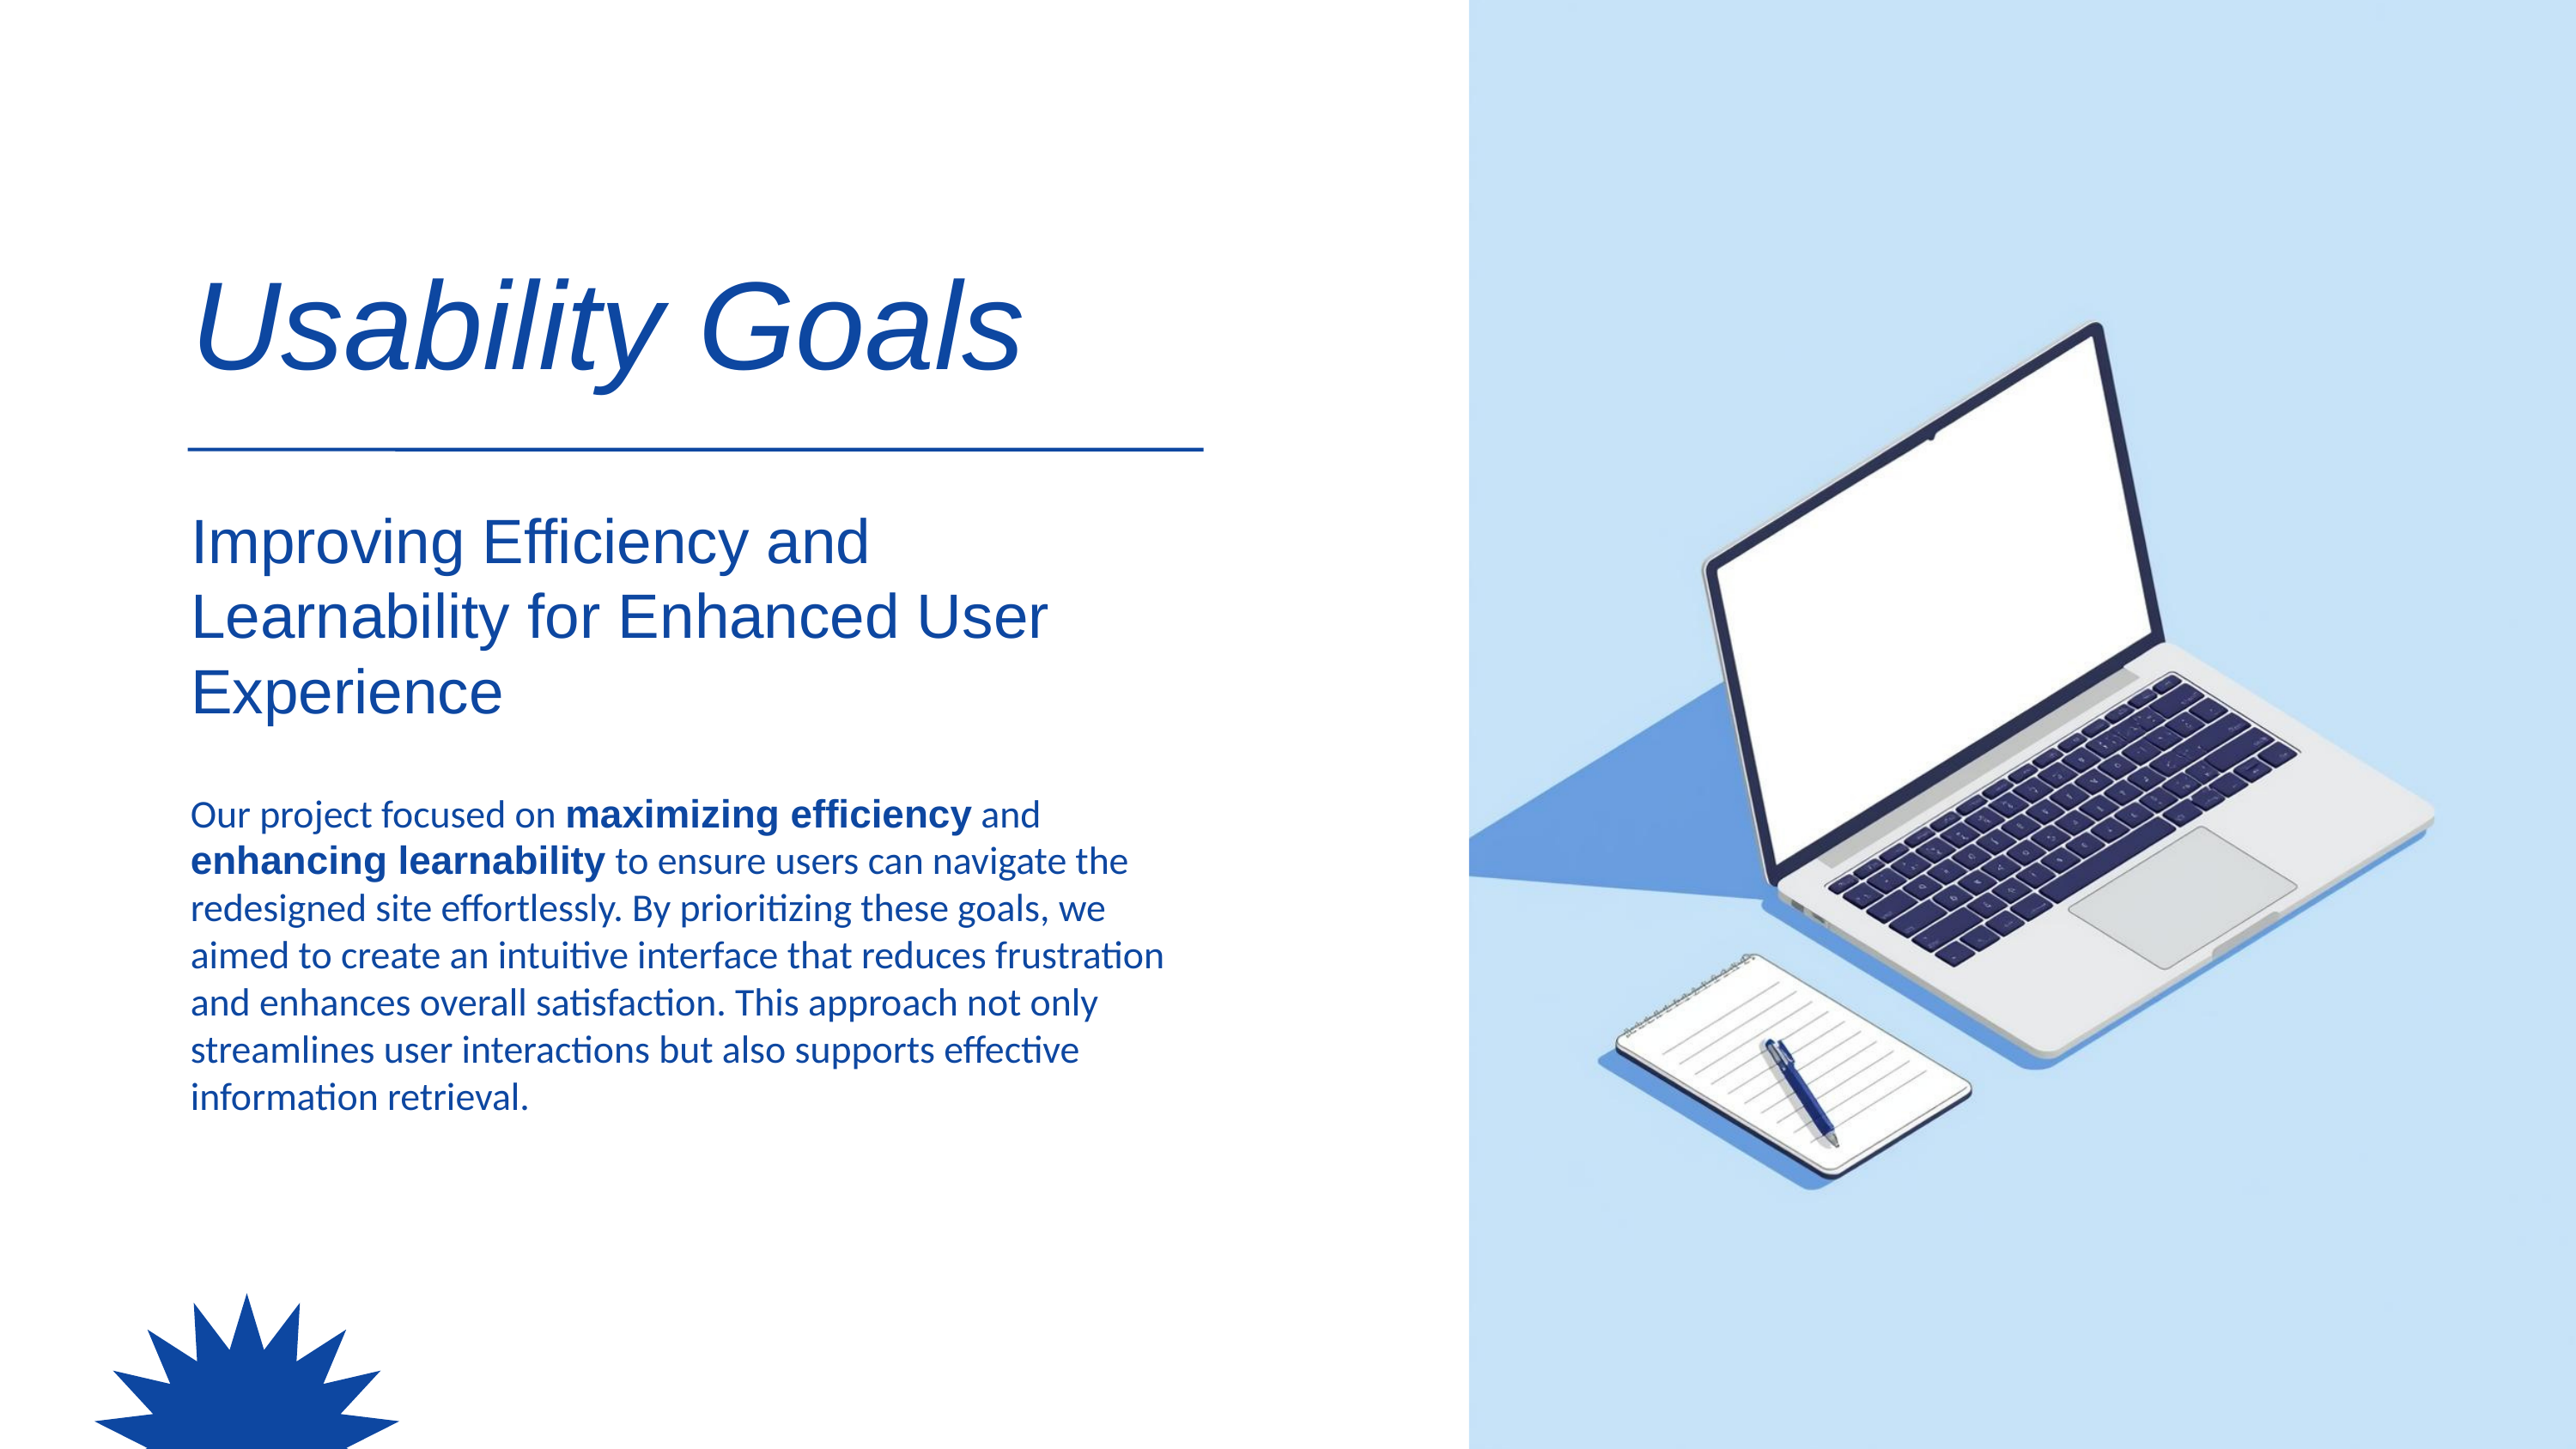

Usability Goals

Improving Efficiency and Learnability for Enhanced User Experience
Our project focused on maximizing efficiency and enhancing learnability to ensure users can navigate the redesigned site effortlessly. By prioritizing these goals, we aimed to create an intuitive interface that reduces frustration and enhances overall satisfaction. This approach not only streamlines user interactions but also supports effective information retrieval.